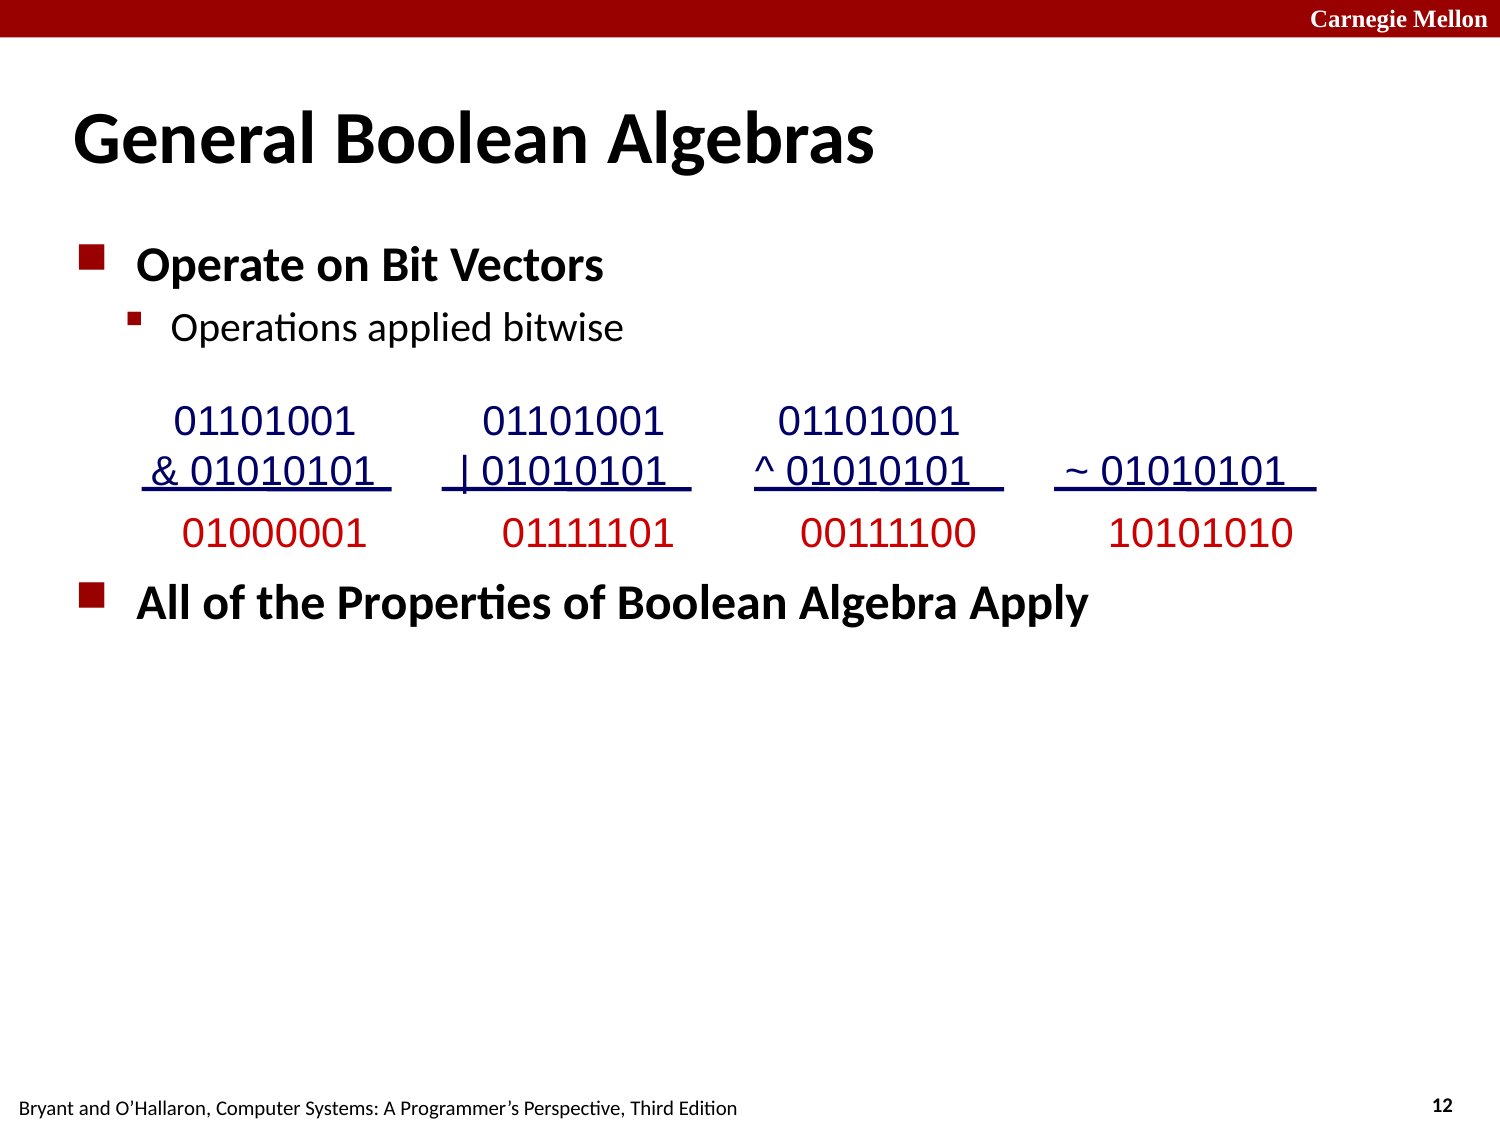

# General Boolean Algebras
Operate on Bit Vectors
Operations applied bitwise

All of the Properties of Boolean Algebra Apply
  01101001
& 01010101
  01000001
  01101001
| 01010101
  01111101
  01101001
^ 01010101
  00111100

~ 01010101
  10101010

  01000001
01111101
00111100
10101010